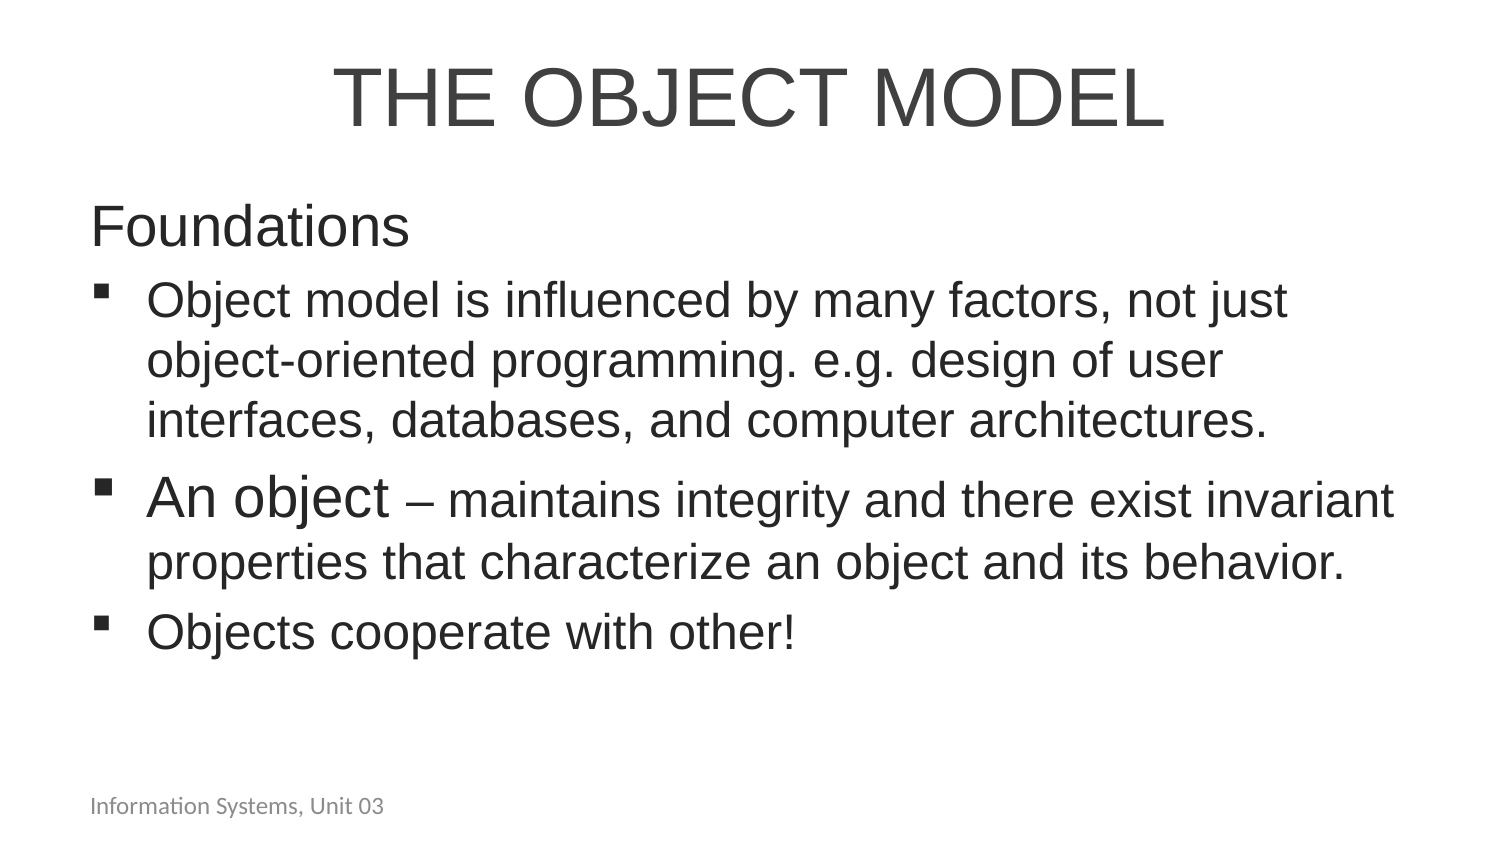

# The object model
Foundations
Object model is influenced by many factors, not just object-oriented programming. e.g. design of user interfaces, databases, and computer architectures.
An object – maintains integrity and there exist invariant properties that characterize an object and its behavior.
Objects cooperate with other!
Information Systems, Unit 03
2